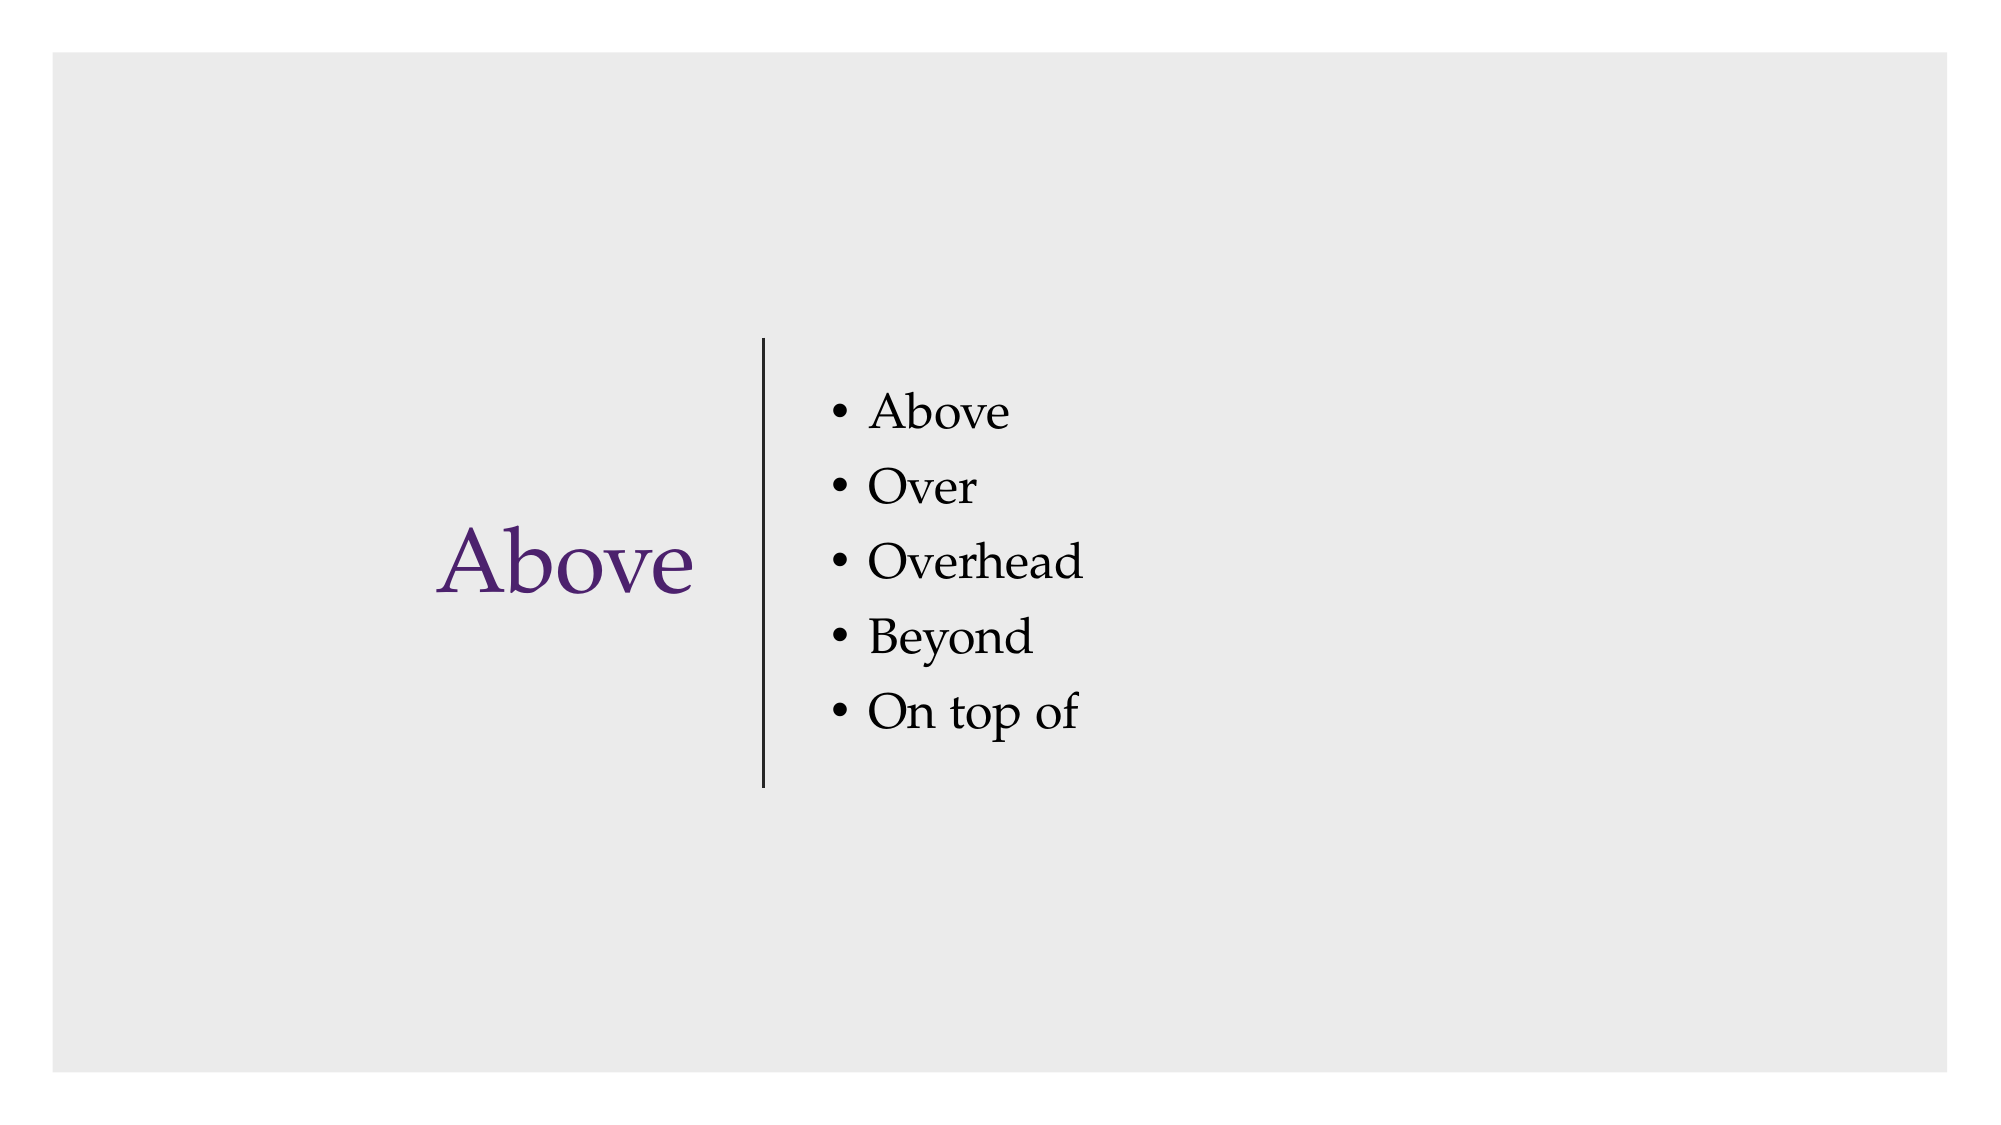

# Above
Above
Over
Overhead
Beyond
On top of